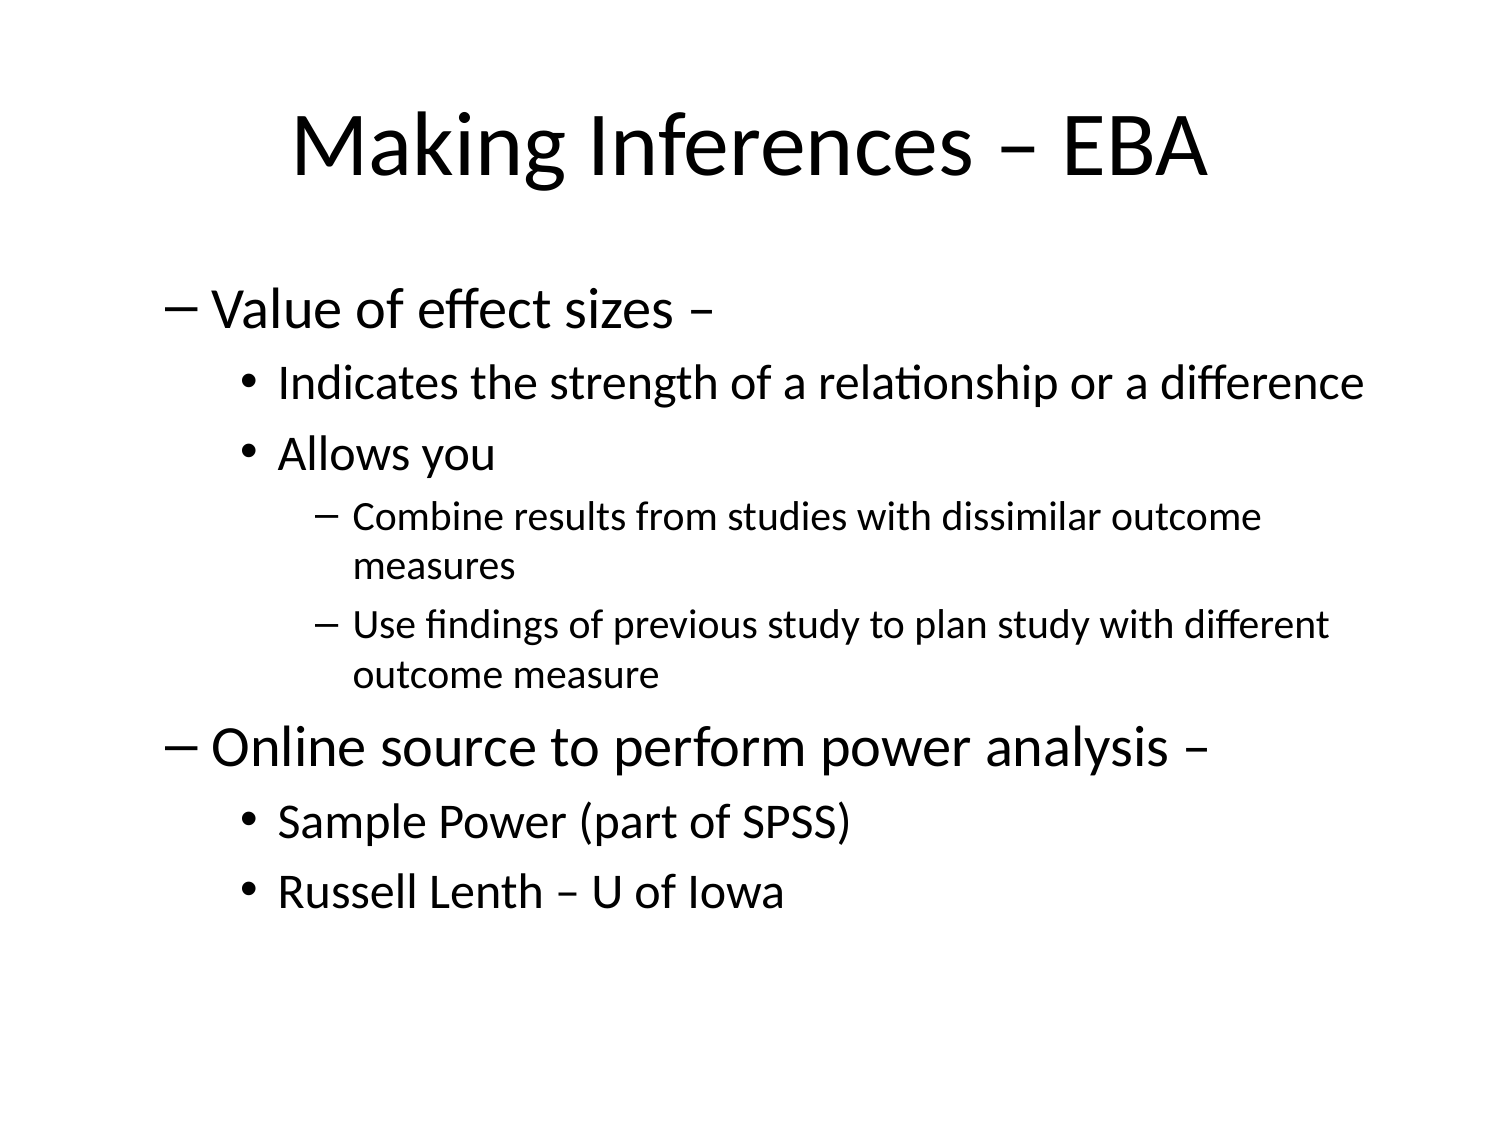

# Making Inferences – EBA
Value of effect sizes –
Indicates the strength of a relationship or a difference
Allows you
Combine results from studies with dissimilar outcome measures
Use findings of previous study to plan study with different outcome measure
Online source to perform power analysis –
Sample Power (part of SPSS)
Russell Lenth – U of Iowa